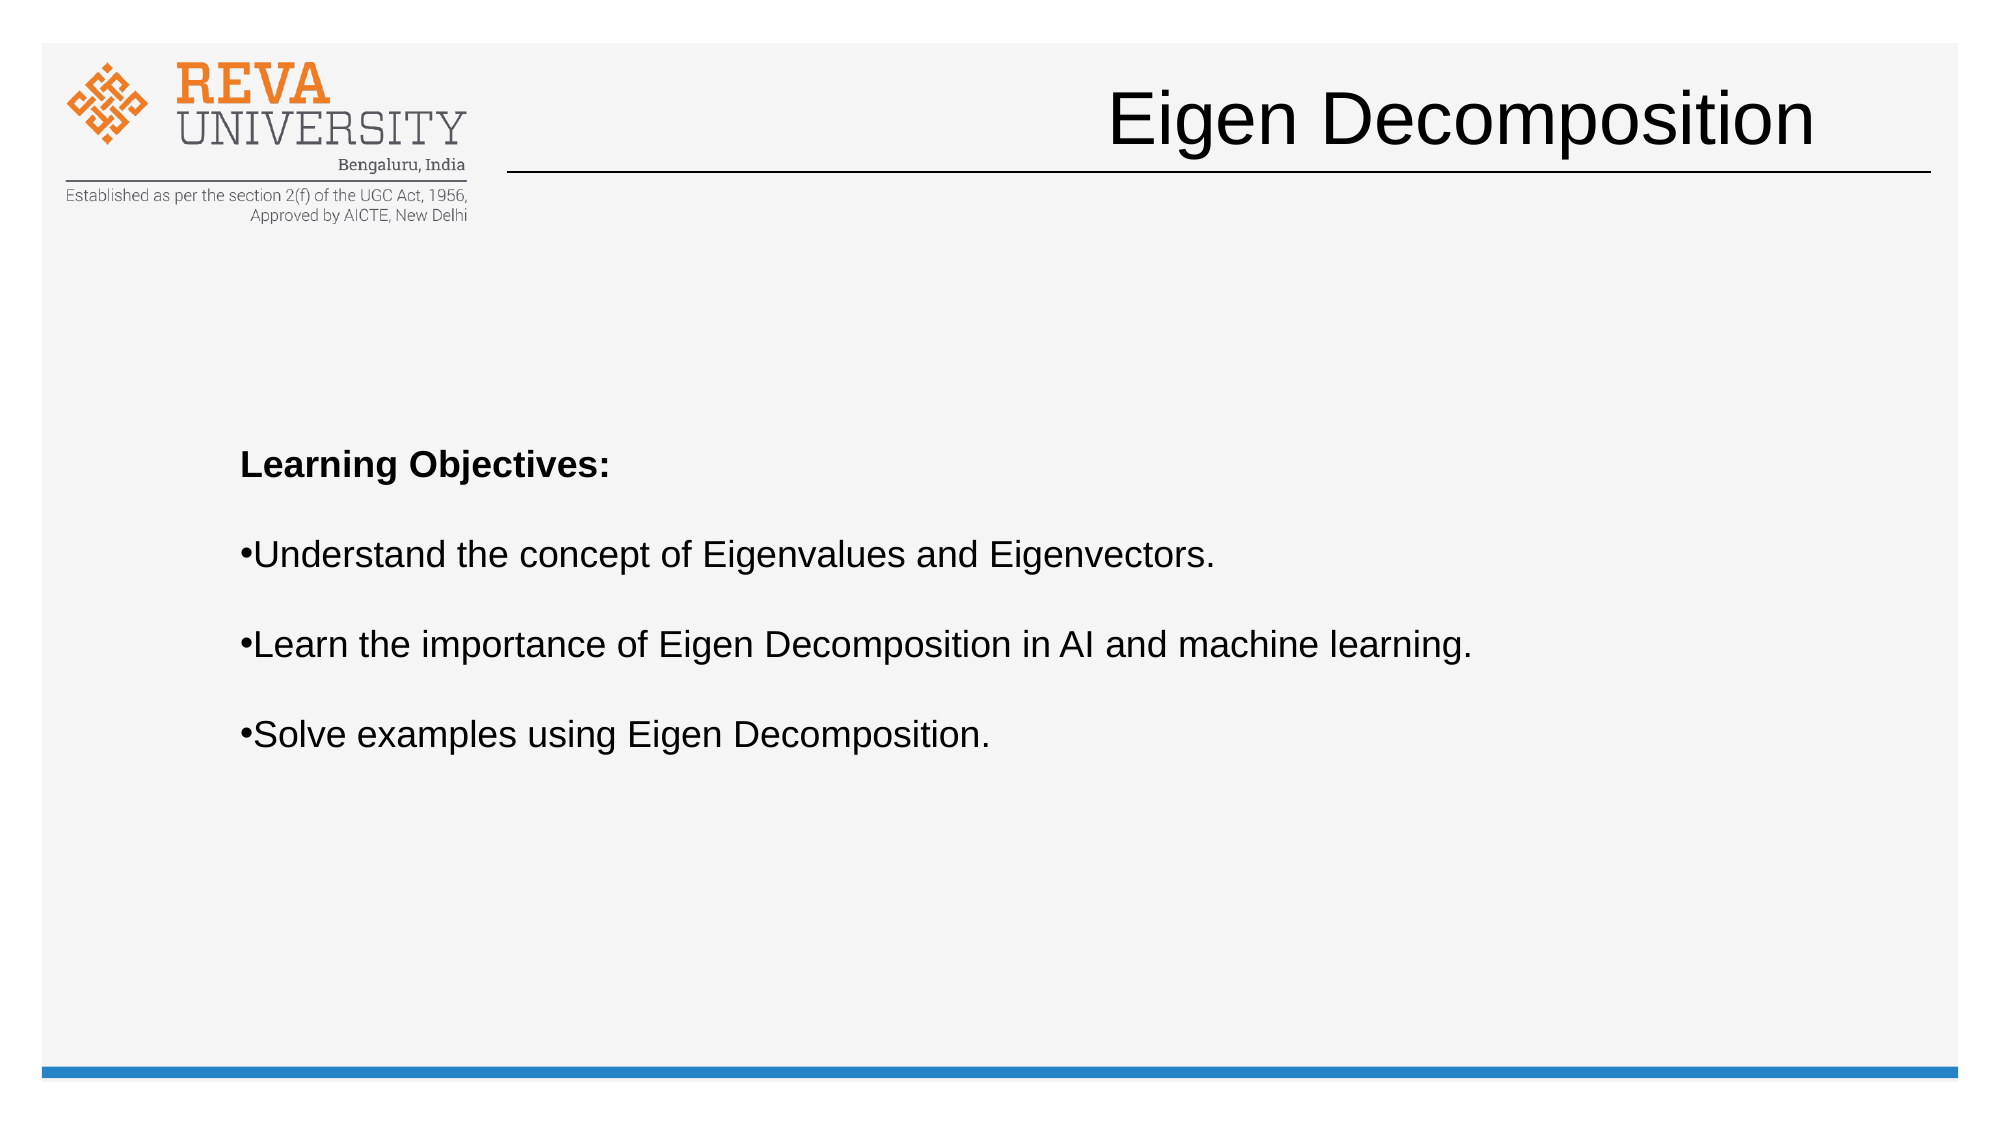

# Eigen Decomposition
Learning Objectives:
Understand the concept of Eigenvalues and Eigenvectors.
Learn the importance of Eigen Decomposition in AI and machine learning.
Solve examples using Eigen Decomposition.